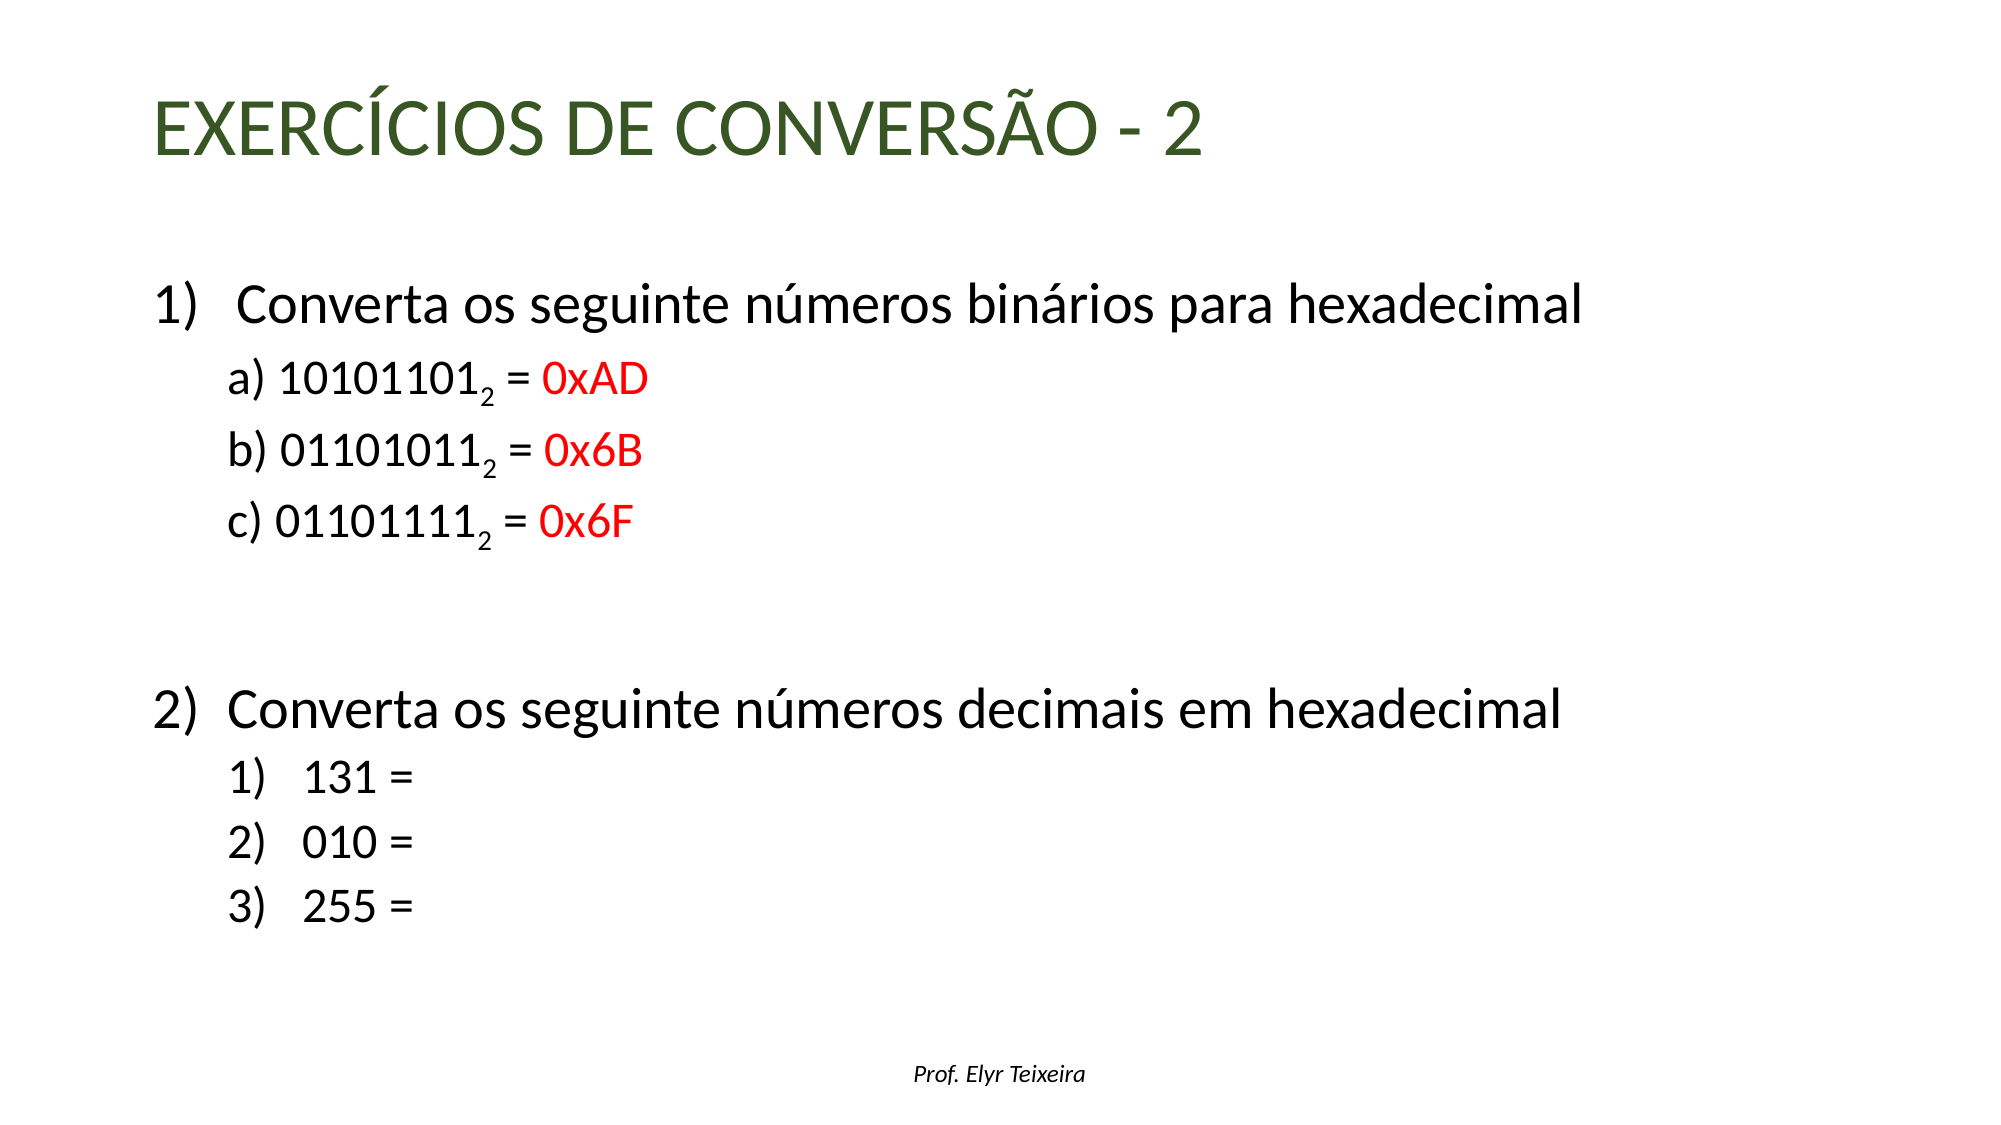

# Exercícios de conversão - 2
Converta os seguinte números binários para hexadecimal
a) 101011012 = 0xAD
b) 011010112 = 0x6B
c) 011011112 = 0x6F

Converta os seguinte números decimais em hexadecimal
131 =
010 =
255 =